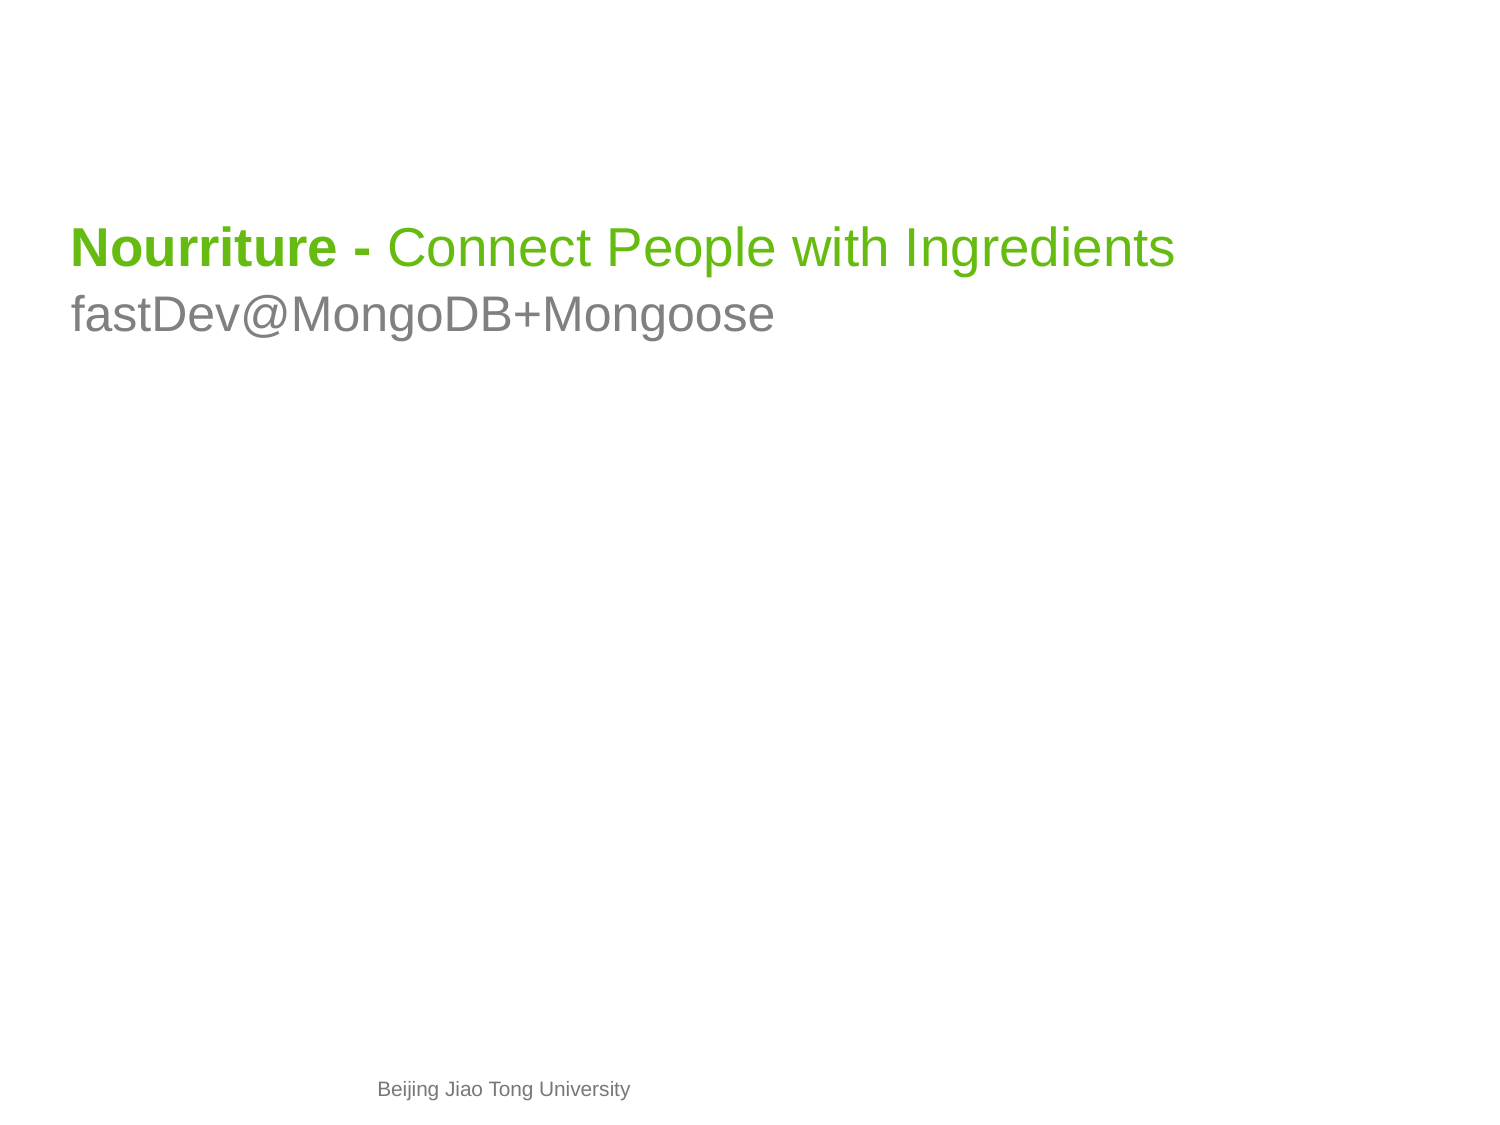

# Nourriture - Connect People with Ingredients
fastDev@MongoDB+Mongoose
Beijing Jiao Tong University